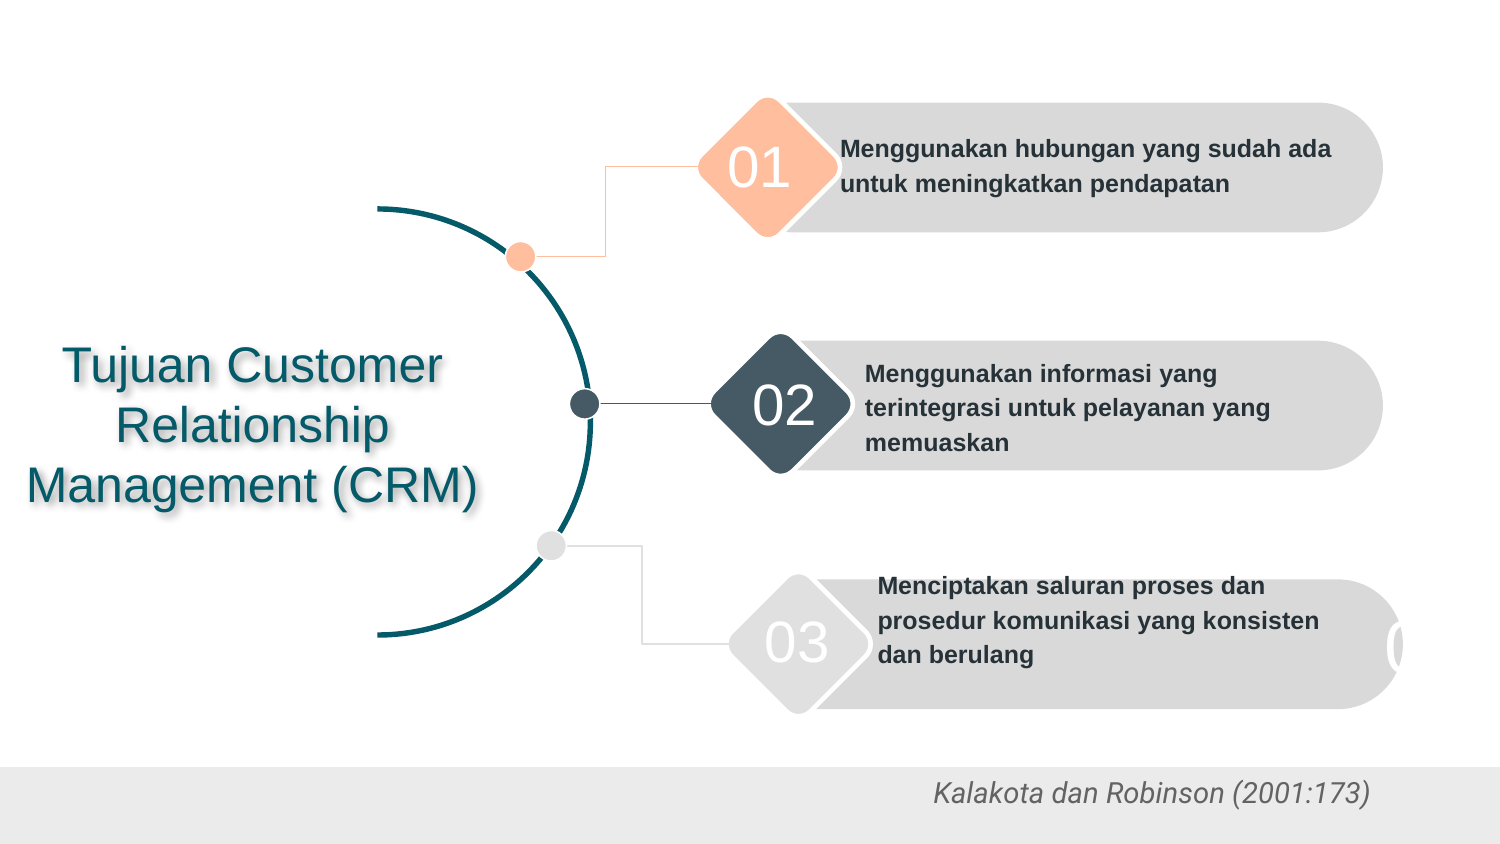

Menggunakan hubungan yang sudah ada untuk meningkatkan pendapatan

01

Tujuan Customer Relationship Management (CRM)

02

# 01
02
Menggunakan informasi yang terintegrasi untuk pelayanan yang memuaskan

03

03
Menciptakan saluran proses dan prosedur komunikasi yang konsisten dan berulang
Kalakota dan Robinson (2001:173)